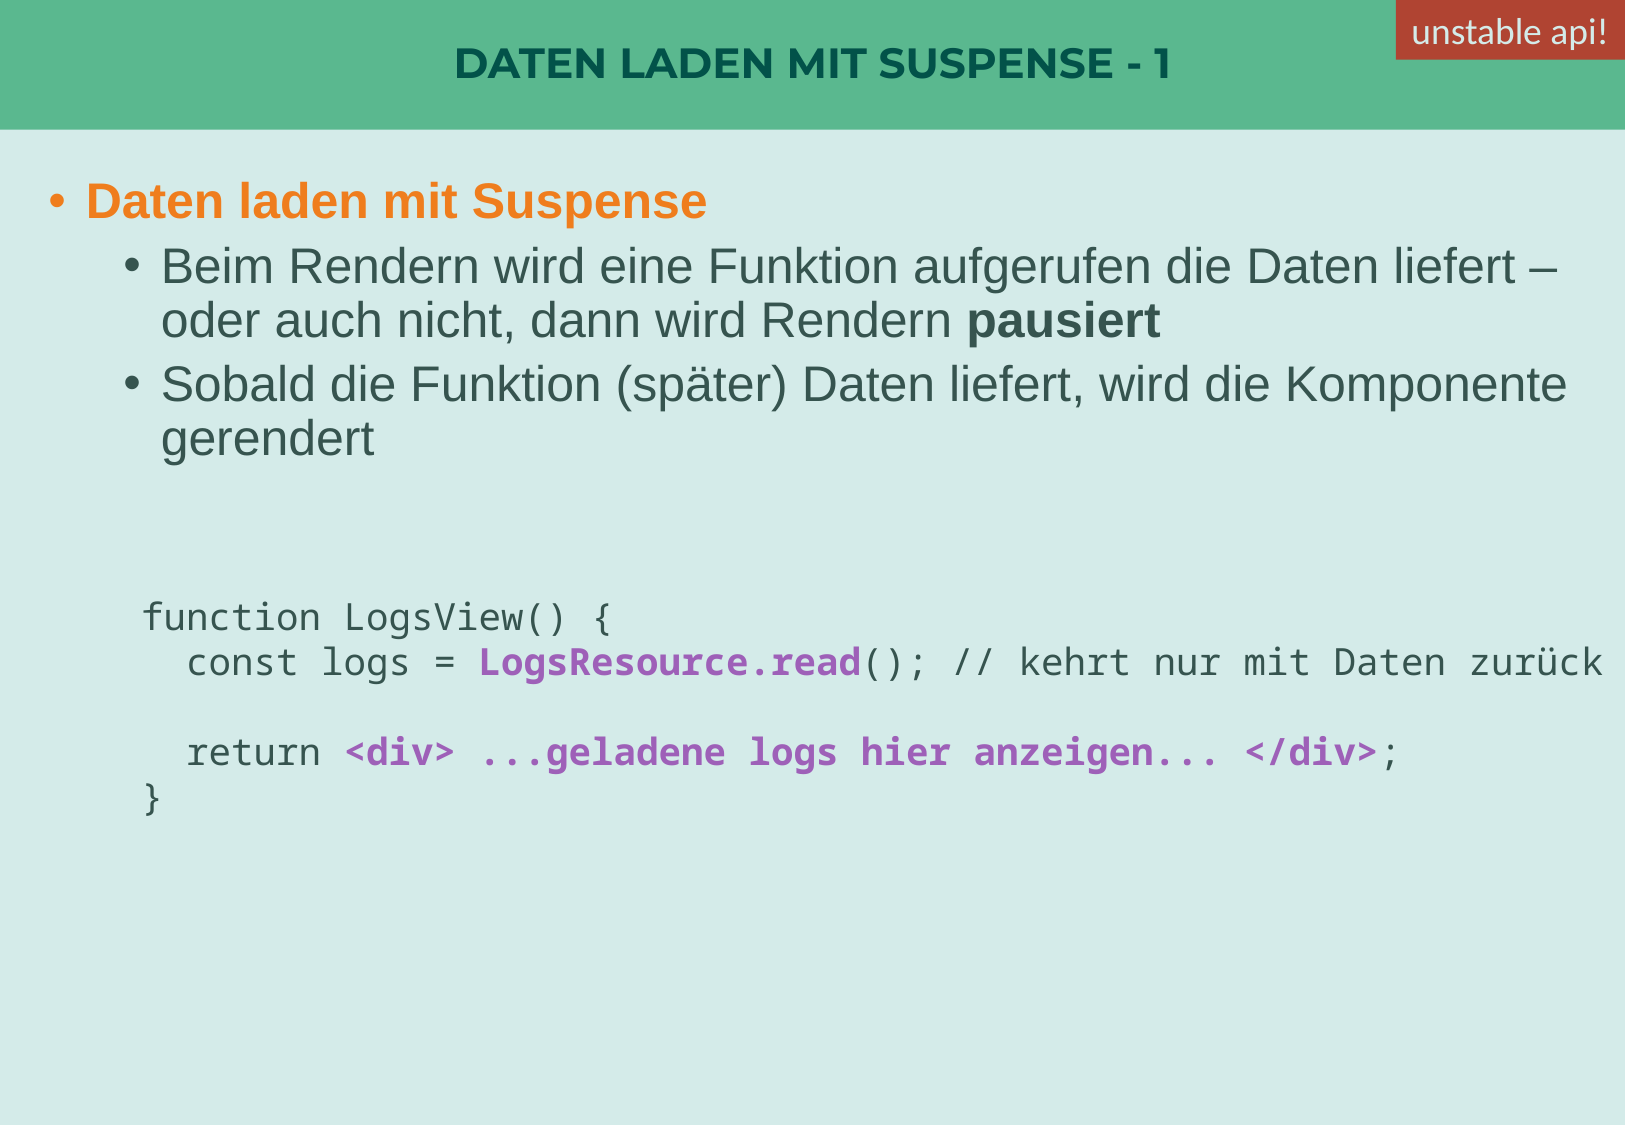

unstable api!
# Daten laden mit Suspense - 1
Daten laden mit Suspense
Beim Rendern wird eine Funktion aufgerufen die Daten liefert – oder auch nicht, dann wird Rendern pausiert
Sobald die Funktion (später) Daten liefert, wird die Komponente gerendert

function LogsView() {
  const logs = LogsResource.read(); // kehrt nur mit Daten zurück

  return <div> ...geladene logs hier anzeigen... </div>;
}